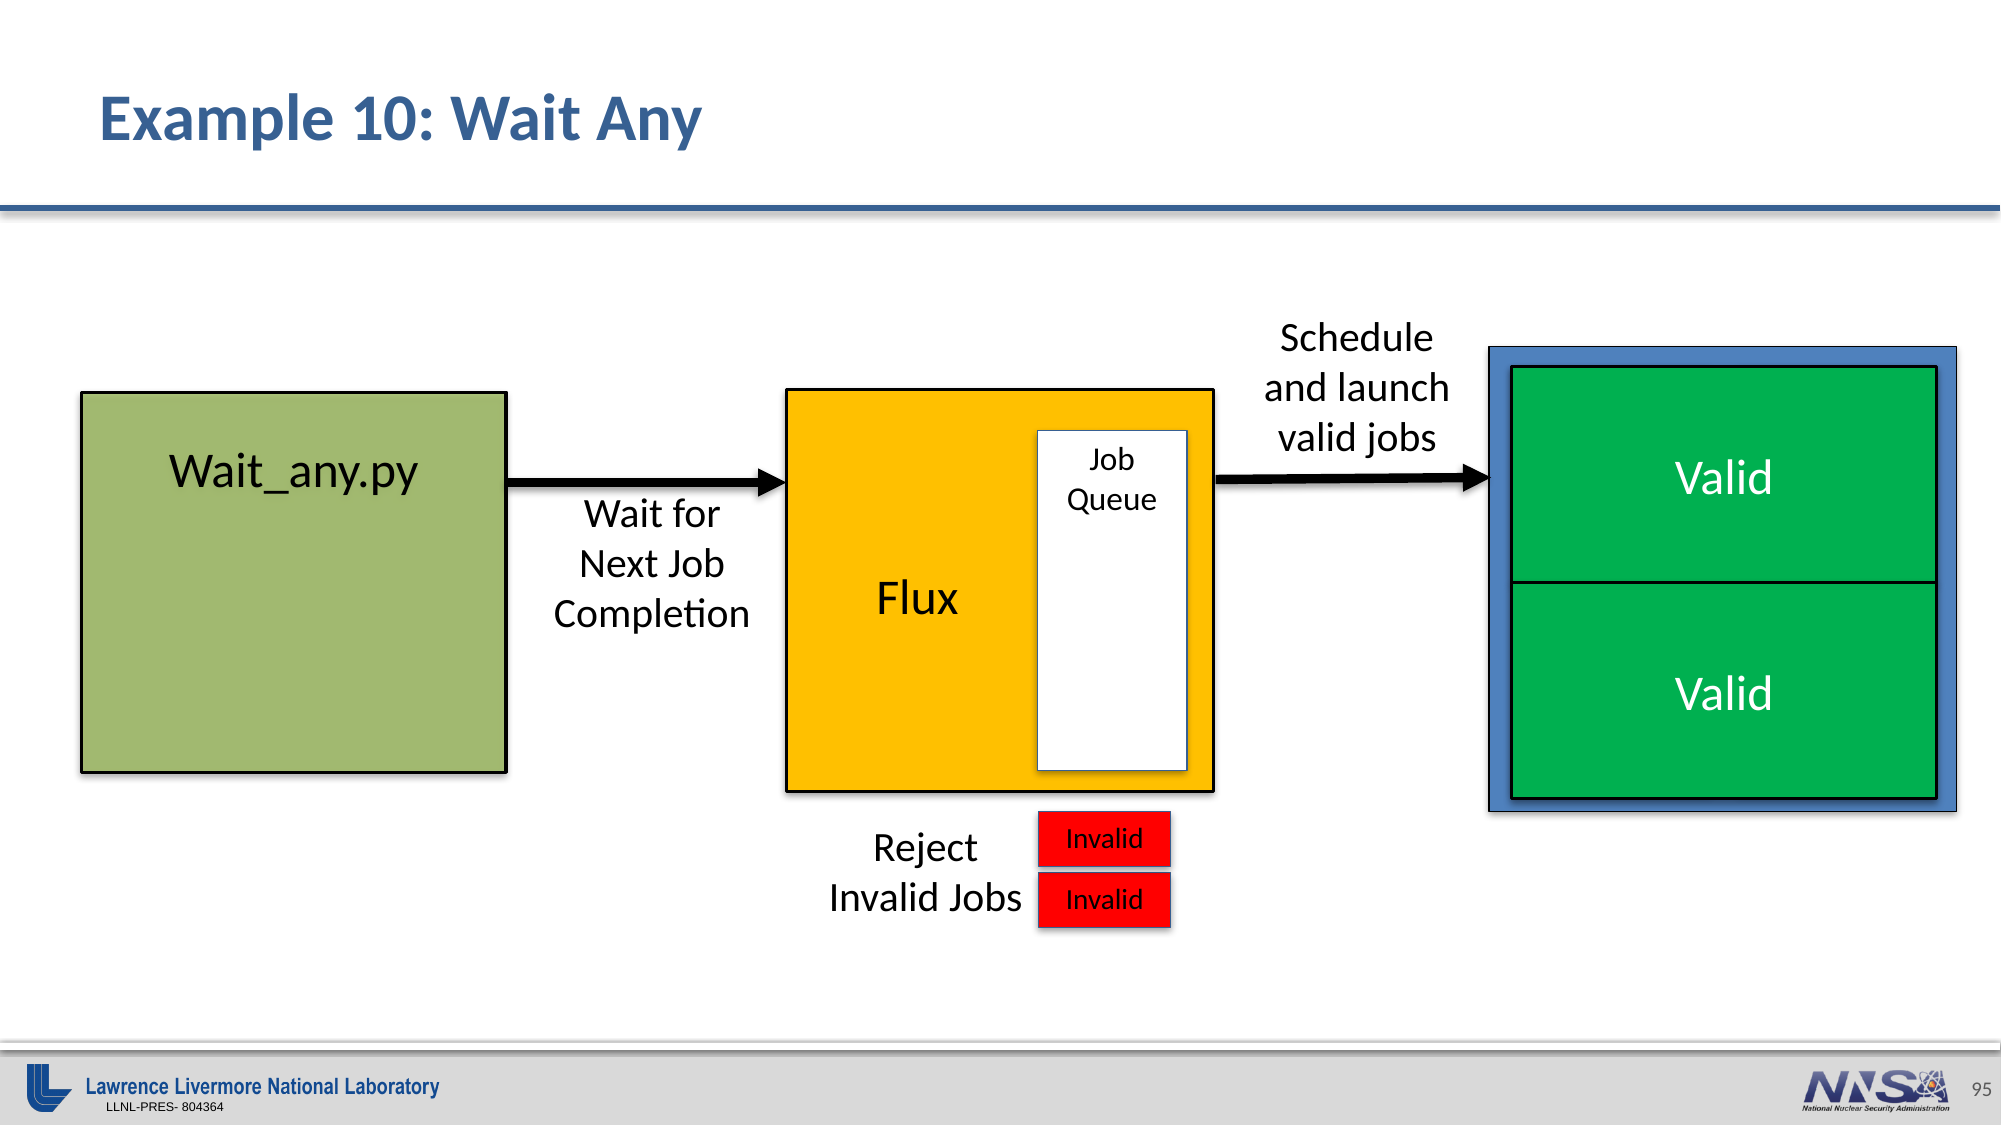

# Example 10: Wait Any
Schedule and launch valid jobs

Valid
Flux
Wait_any.py
Job Queue
Wait for Next Job
Completion
Valid
Invalid
Reject Invalid Jobs
Invalid